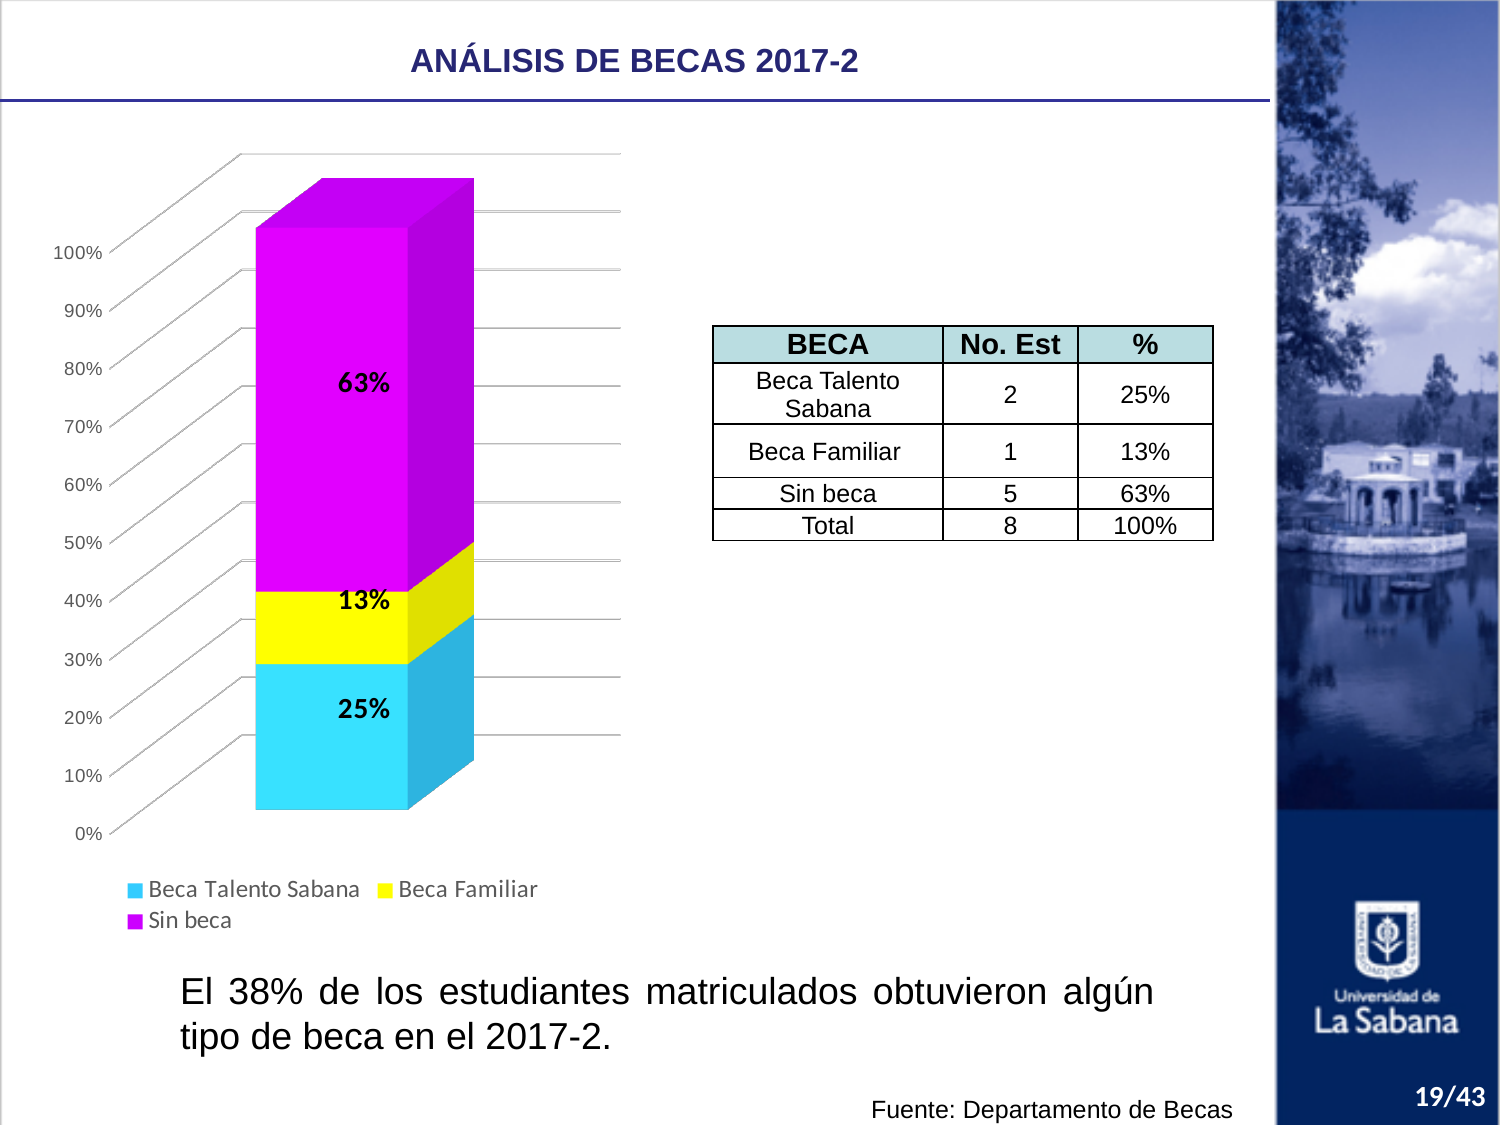

ANÁLISIS DE BECAS 2017-2

[unsupported chart]

| BECA | No. Est | % |
| --- | --- | --- |
| Beca Talento Sabana | 2 | 25% |
| Beca Familiar | 1 | 13% |
| Sin beca | 5 | 63% |
| Total | 8 | 100% |
El 38% de los estudiantes matriculados obtuvieron algún tipo de beca en el 2017-2.
19/43
Fuente: Departamento de Becas